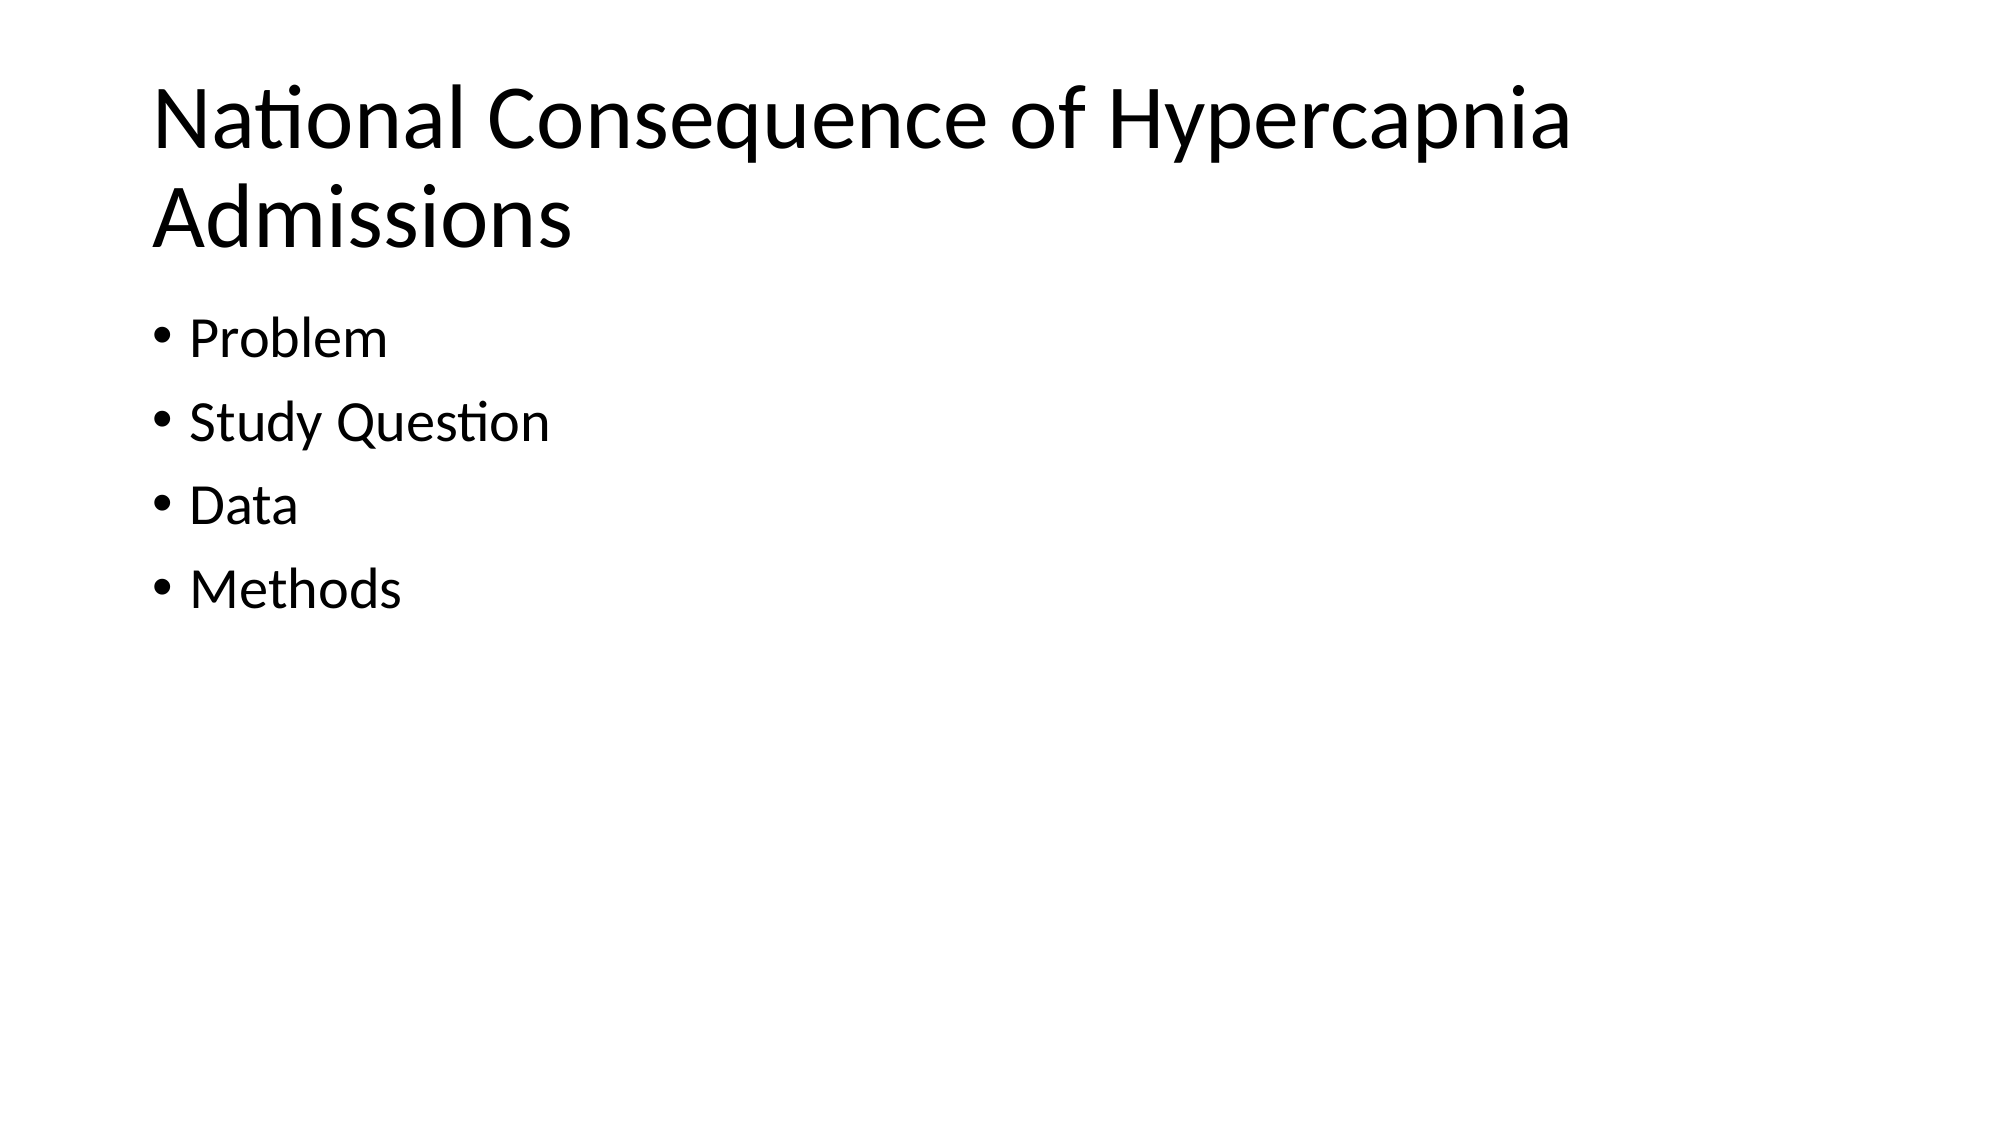

# National Consequence of Hypercapnia Admissions
Problem
Study Question
Data
Methods